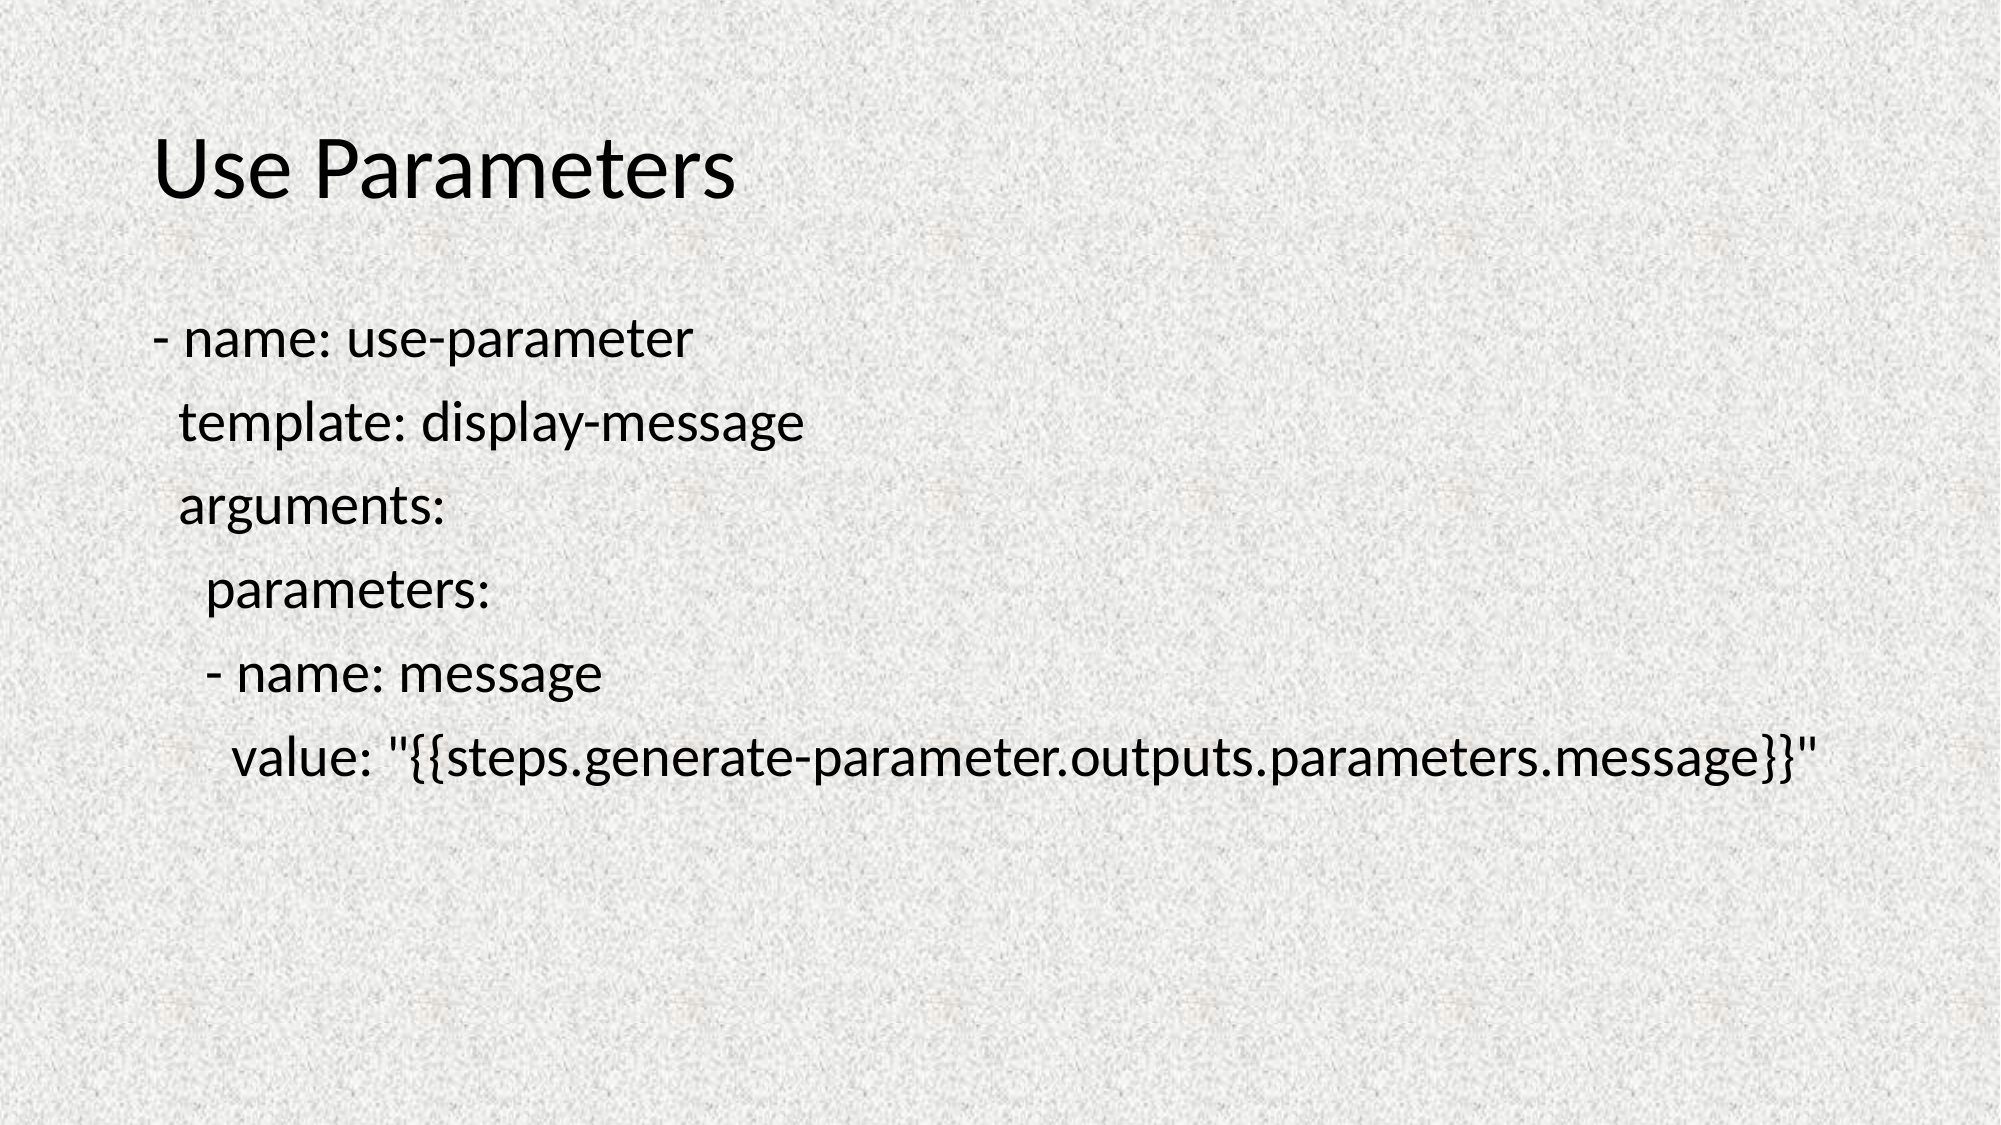

# Use Parameters
- name: use-parameter
  template: display-message
  arguments:
    parameters:
    - name: message
      value: "{{steps.generate-parameter.outputs.parameters.message}}"